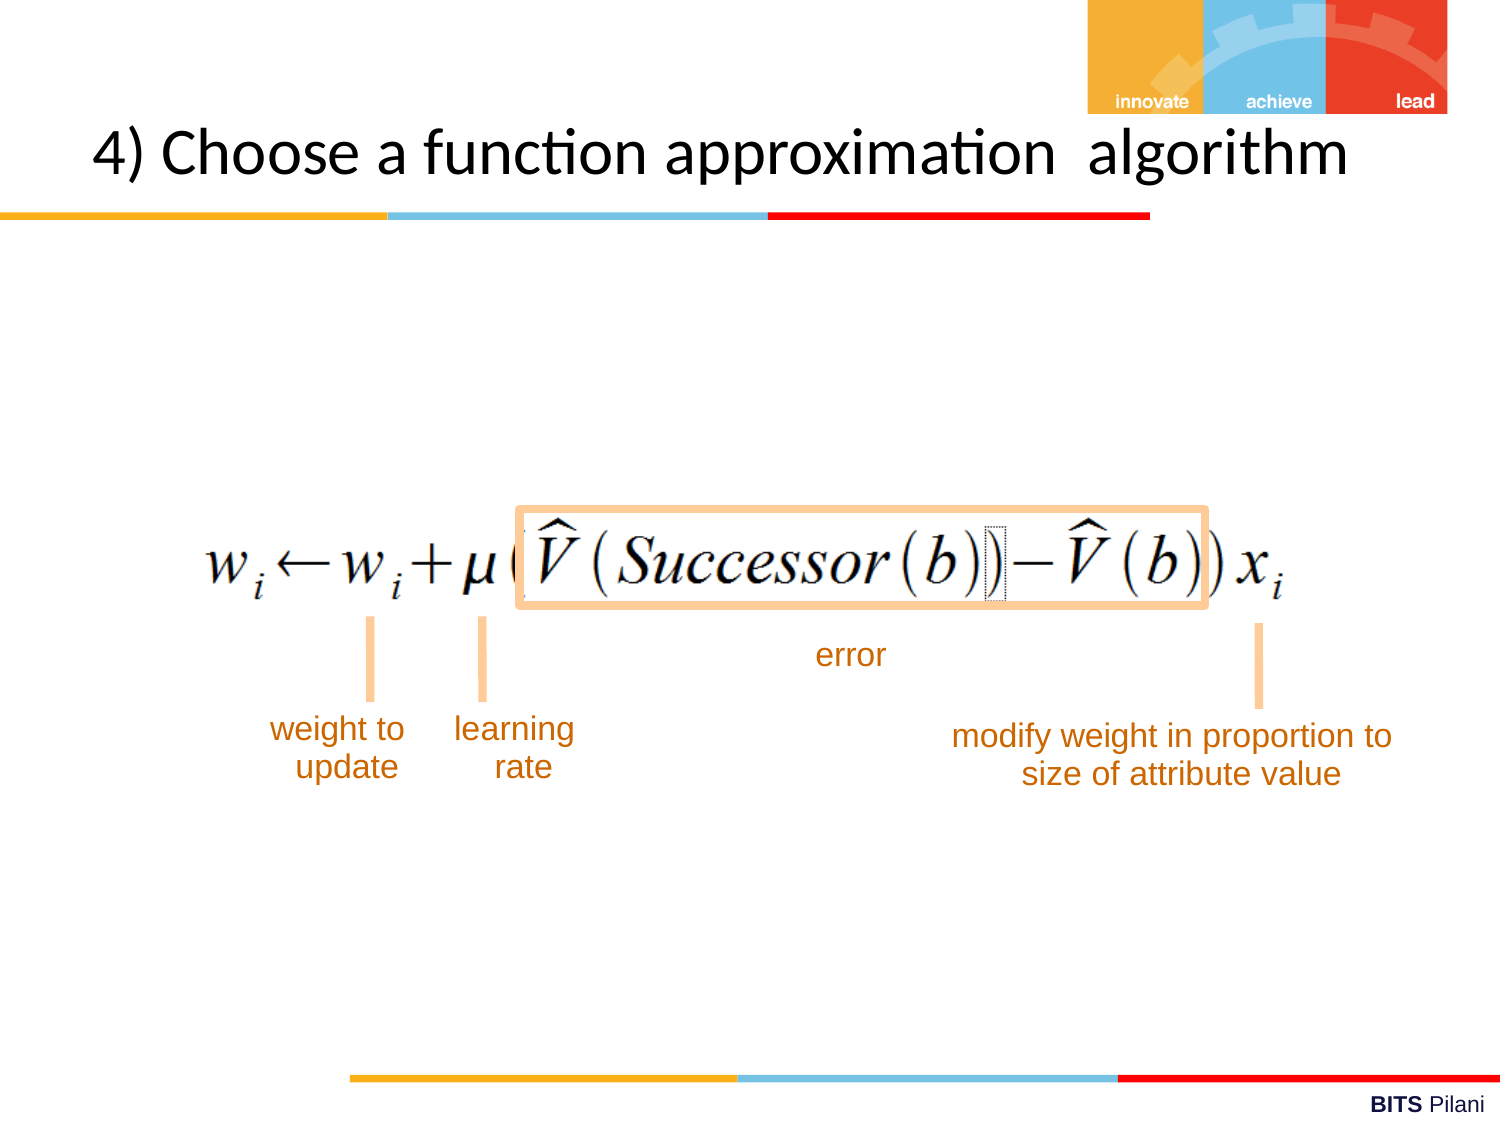

# 4) Choose a function approximation  algorithm

error
weight to  update
learning  rate
modify weight in proportion to  size of attribute value